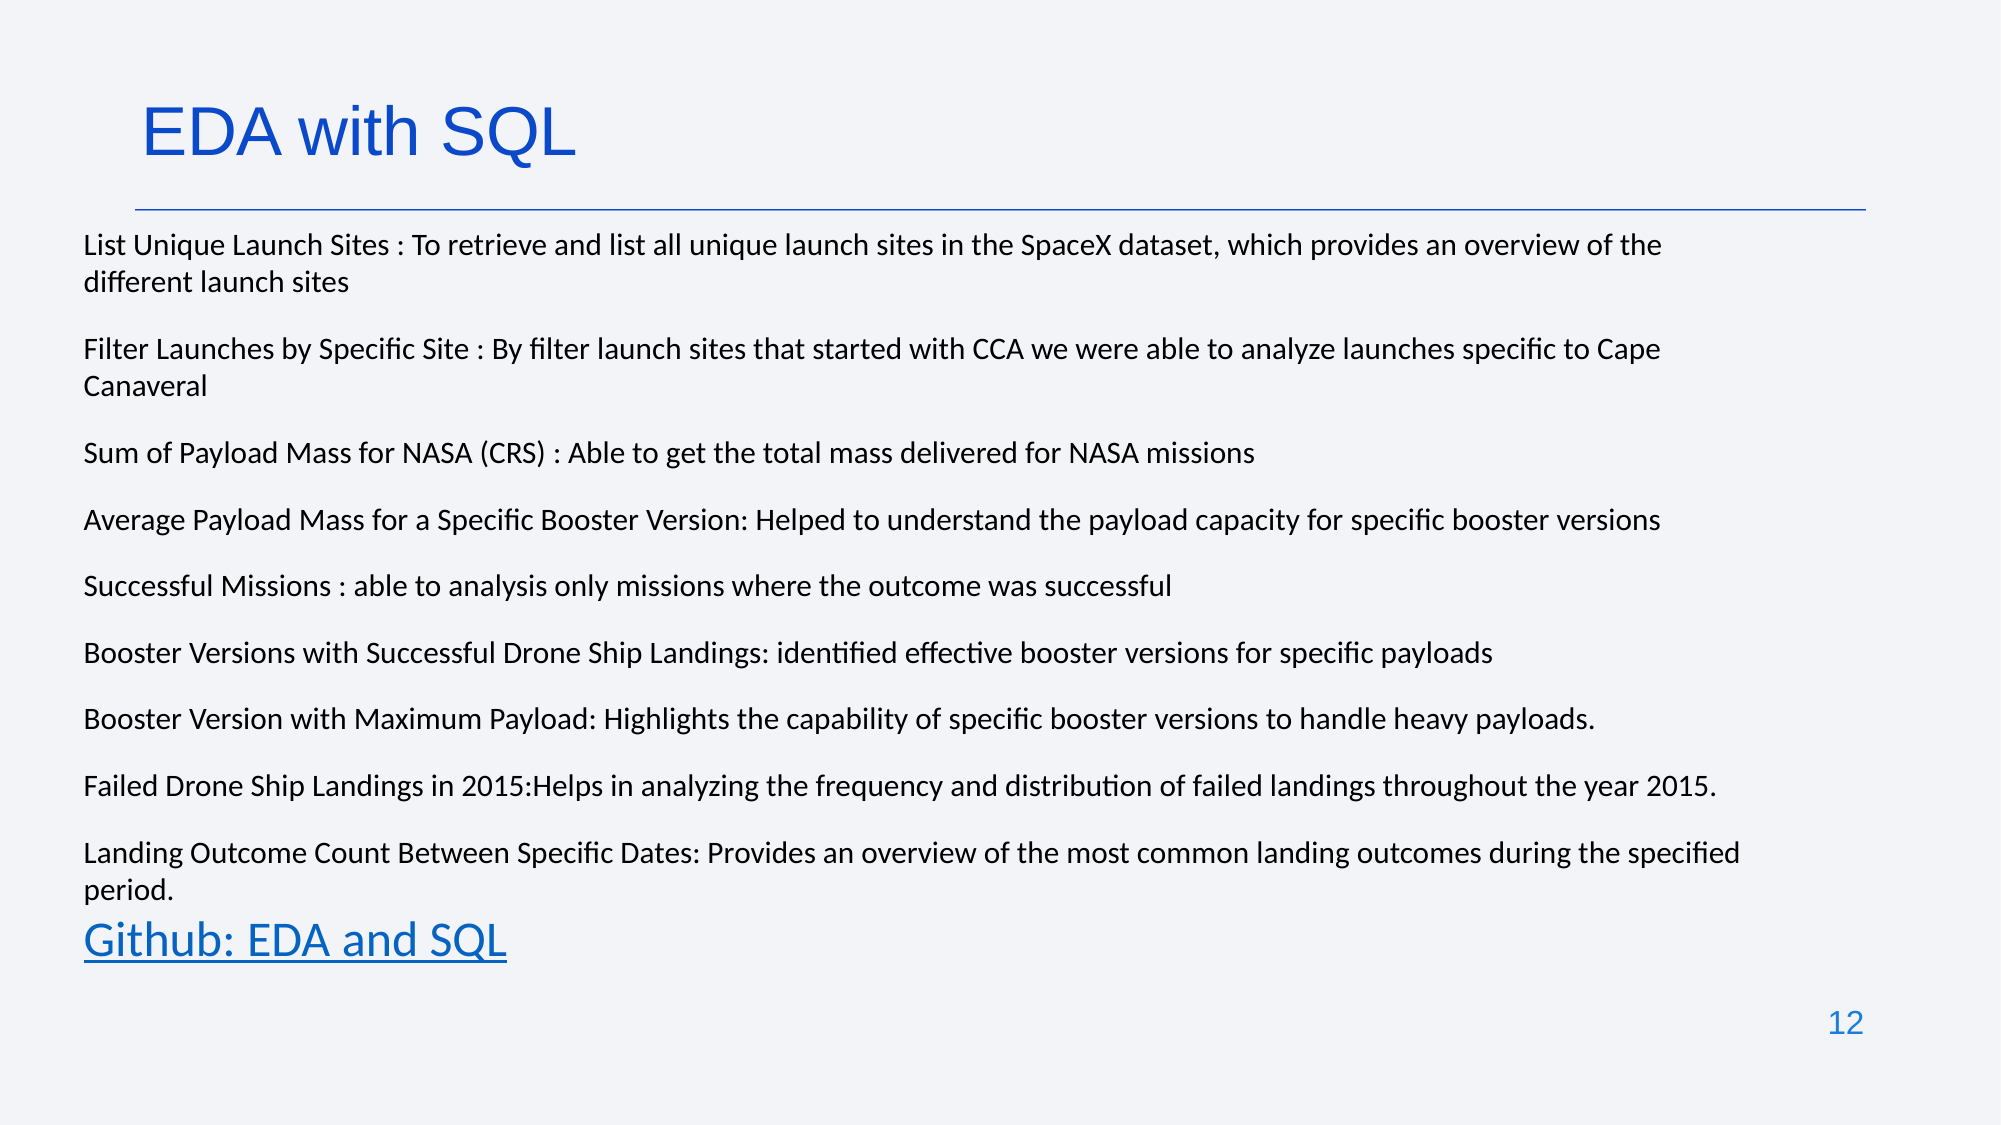

EDA with SQL
List Unique Launch Sites : To retrieve and list all unique launch sites in the SpaceX dataset, which provides an overview of the different launch sites
Filter Launches by Specific Site : By filter launch sites that started with CCA we were able to analyze launches specific to Cape Canaveral
Sum of Payload Mass for NASA (CRS) : Able to get the total mass delivered for NASA missions
Average Payload Mass for a Specific Booster Version: Helped to understand the payload capacity for specific booster versions
Successful Missions : able to analysis only missions where the outcome was successful
Booster Versions with Successful Drone Ship Landings: identified effective booster versions for specific payloads
Booster Version with Maximum Payload: Highlights the capability of specific booster versions to handle heavy payloads.
Failed Drone Ship Landings in 2015:Helps in analyzing the frequency and distribution of failed landings throughout the year 2015.
Landing Outcome Count Between Specific Dates: Provides an overview of the most common landing outcomes during the specified period.
Github: EDA and SQL

12